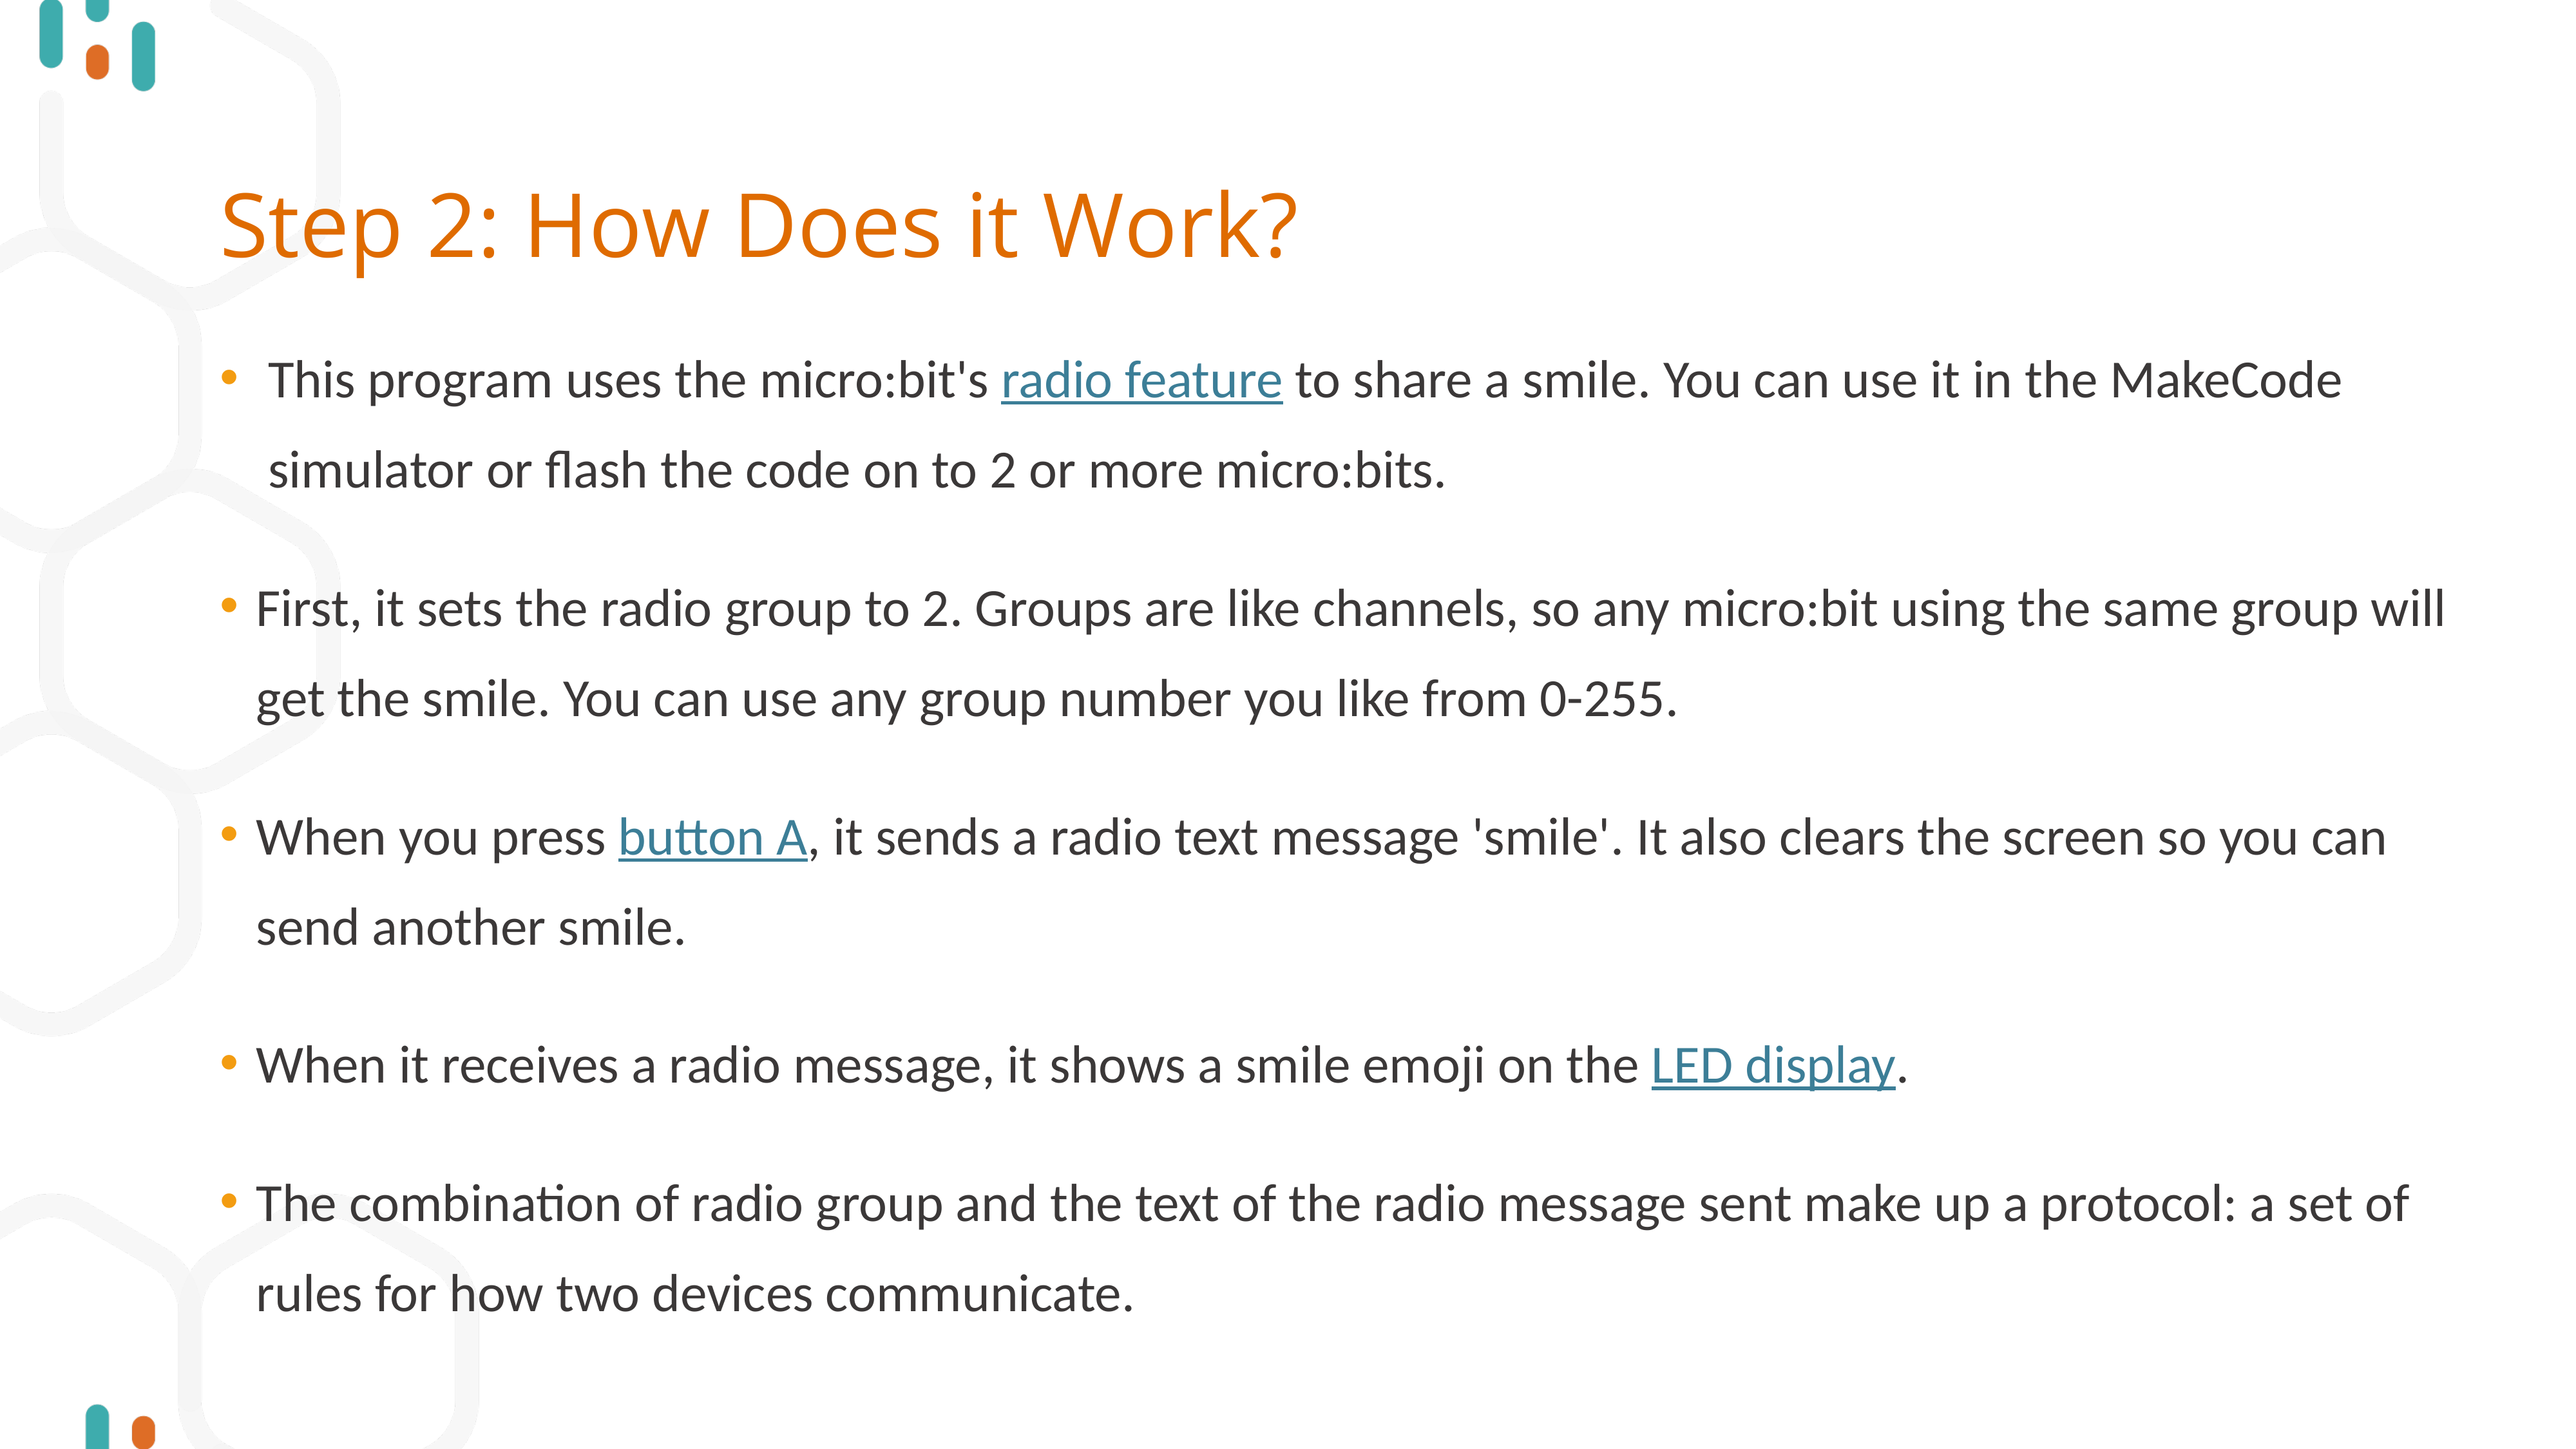

# Step 2: How Does it Work?
This program uses the micro:bit's radio feature to share a smile. You can use it in the MakeCode simulator or flash the code on to 2 or more micro:bits.
First, it sets the radio group to 2. Groups are like channels, so any micro:bit using the same group will get the smile. You can use any group number you like from 0-255.
When you press button A, it sends a radio text message 'smile'. It also clears the screen so you can send another smile.
When it receives a radio message, it shows a smile emoji on the LED display.
The combination of radio group and the text of the radio message sent make up a protocol: a set of rules for how two devices communicate.